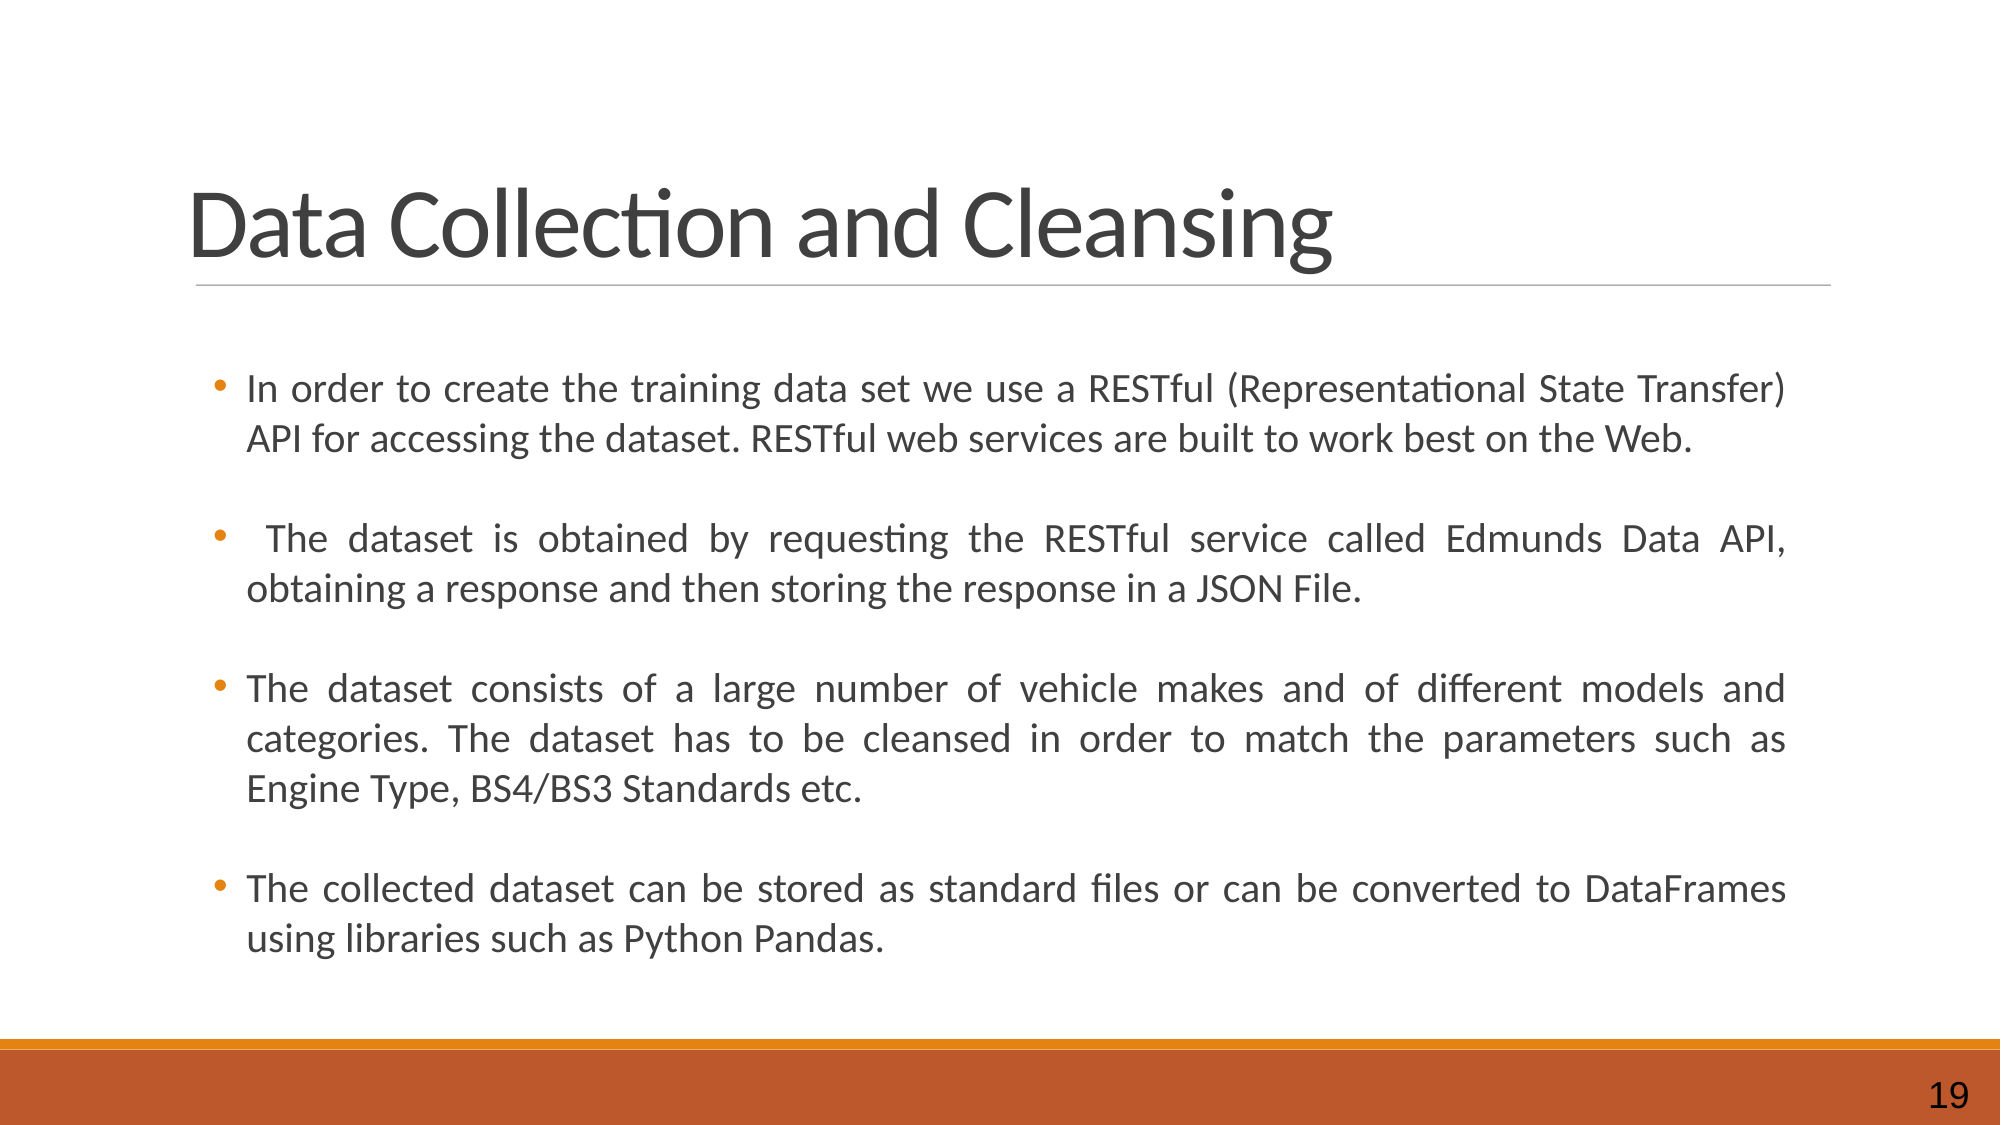

Data Collection and Cleansing

In order to create the training data set we use a RESTful (Representational State Transfer) API for accessing the dataset. RESTful web services are built to work best on the Web.

 The dataset is obtained by requesting the RESTful service called Edmunds Data API, obtaining a response and then storing the response in a JSON File.

The dataset consists of a large number of vehicle makes and of different models and categories. The dataset has to be cleansed in order to match the parameters such as Engine Type, BS4/BS3 Standards etc.

The collected dataset can be stored as standard files or can be converted to DataFrames using libraries such as Python Pandas.
19